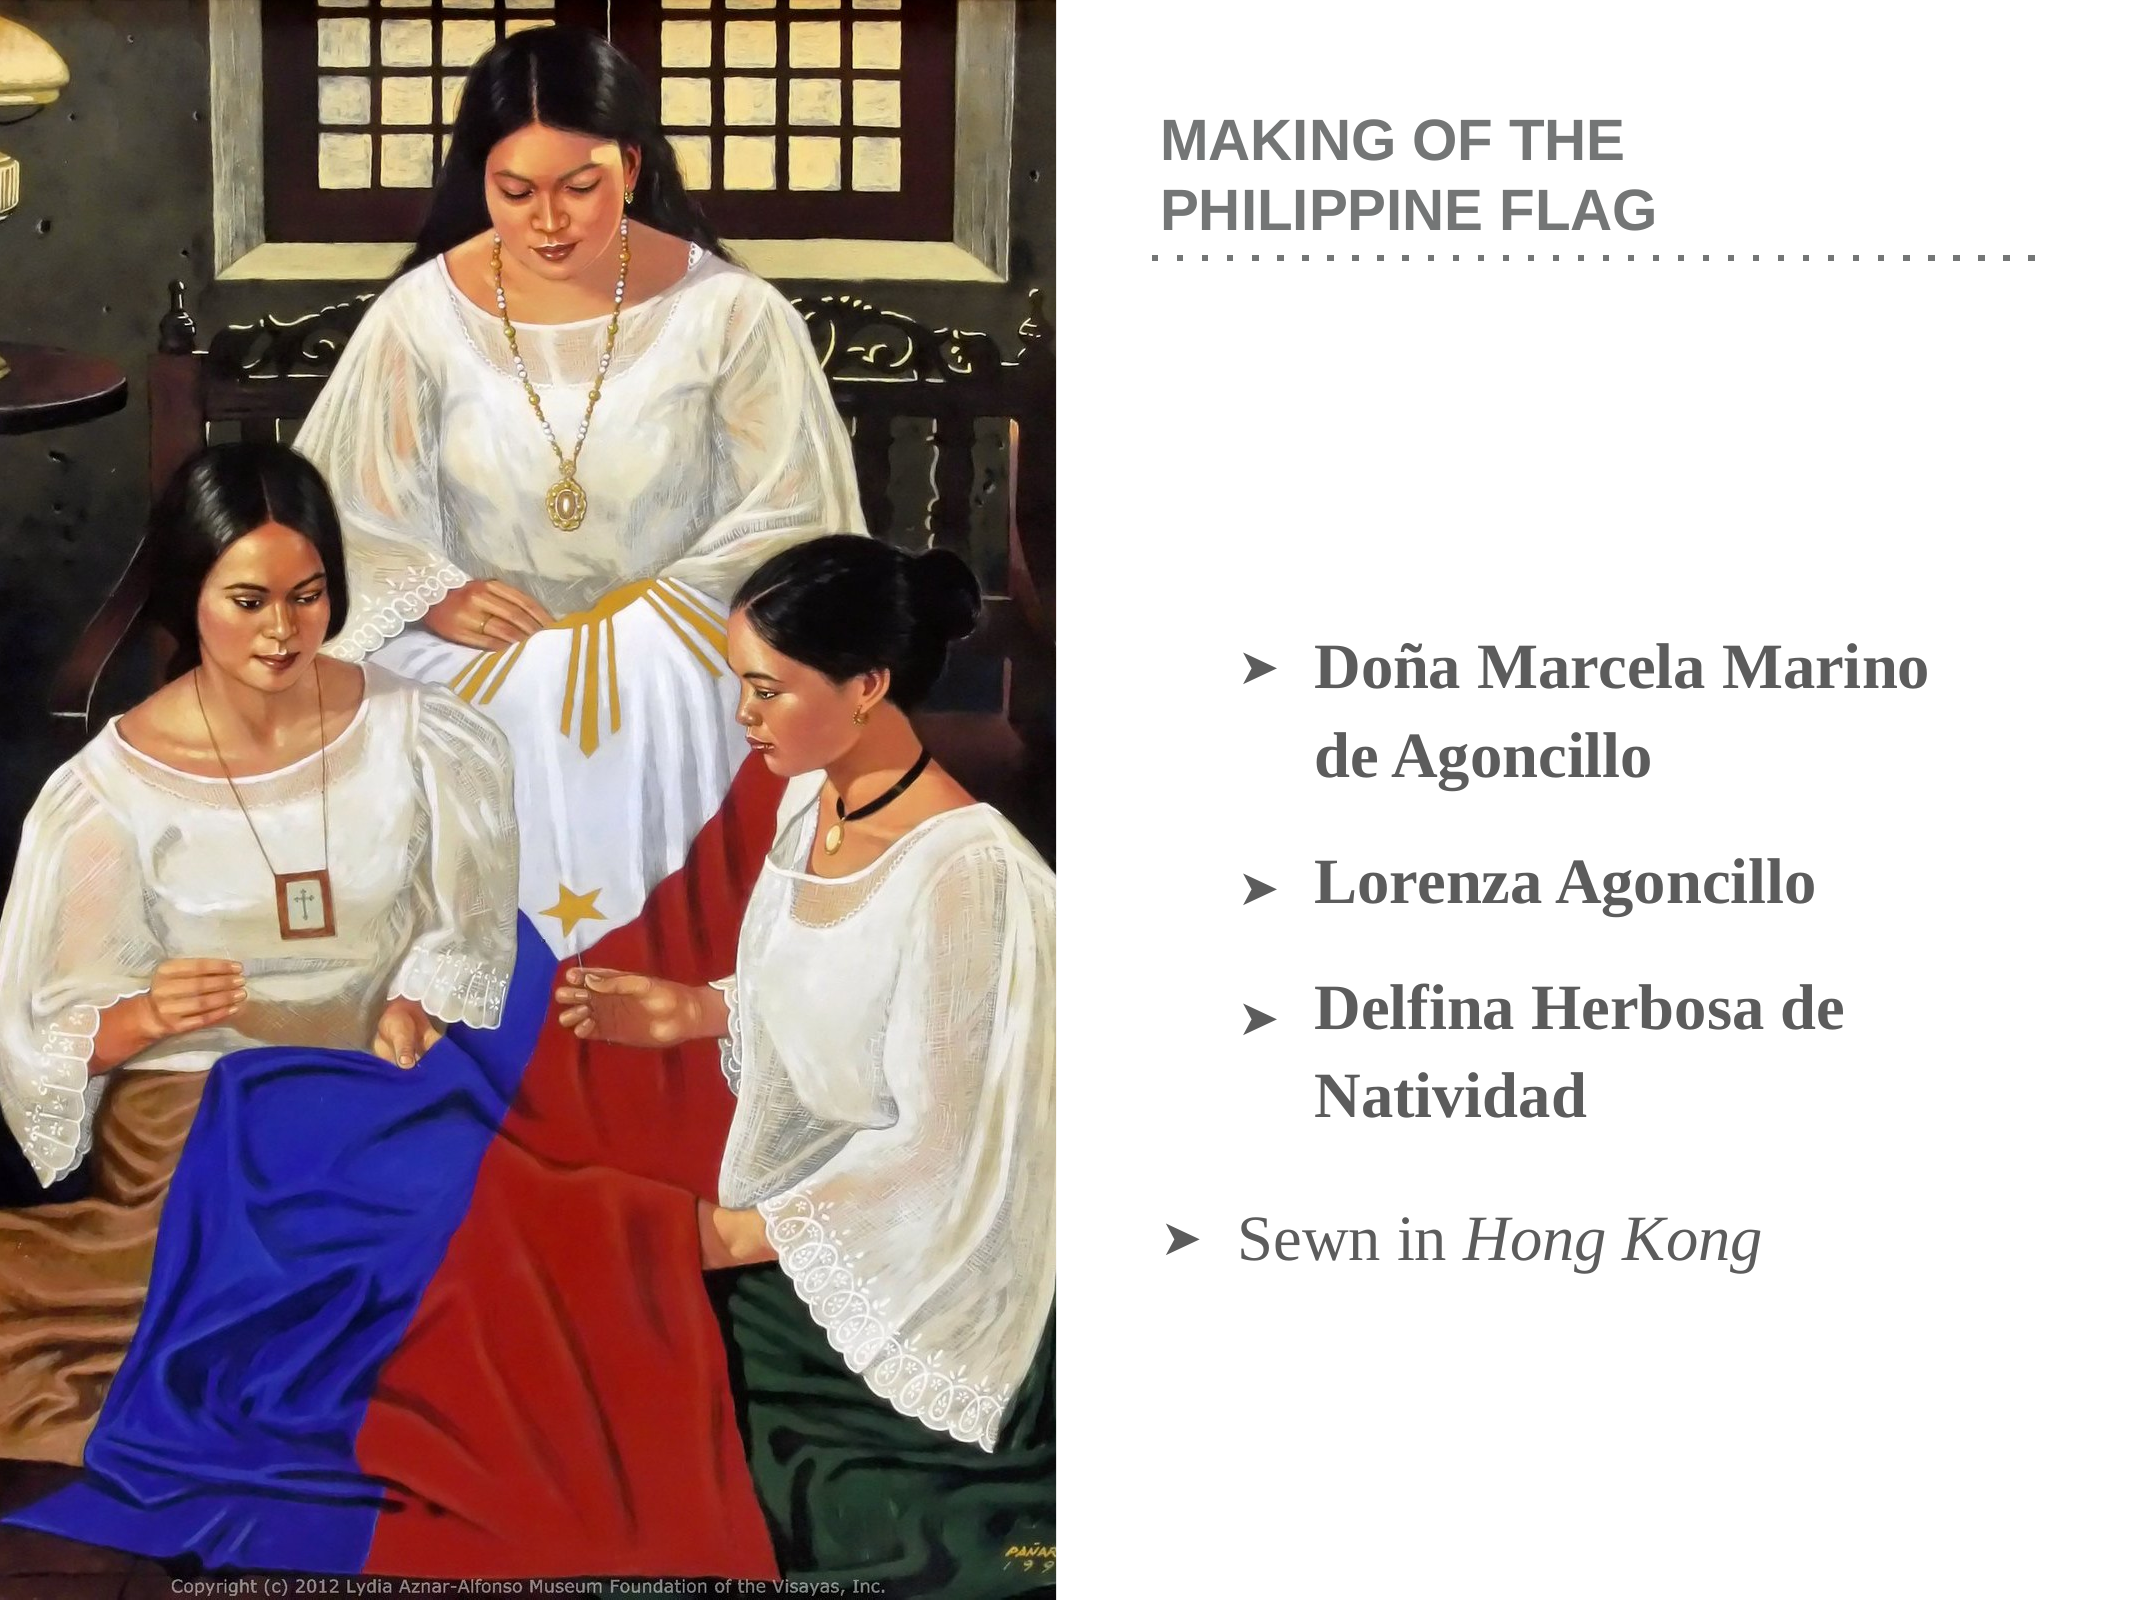

# MAKING OF THE
PHILIPPINE FLAG

Doña Marcela Marino  de Agoncillo
Lorenza Agoncillo
Delfina Herbosa de  Natividad
➤
➤
➤
Sewn in Hong Kong
➤